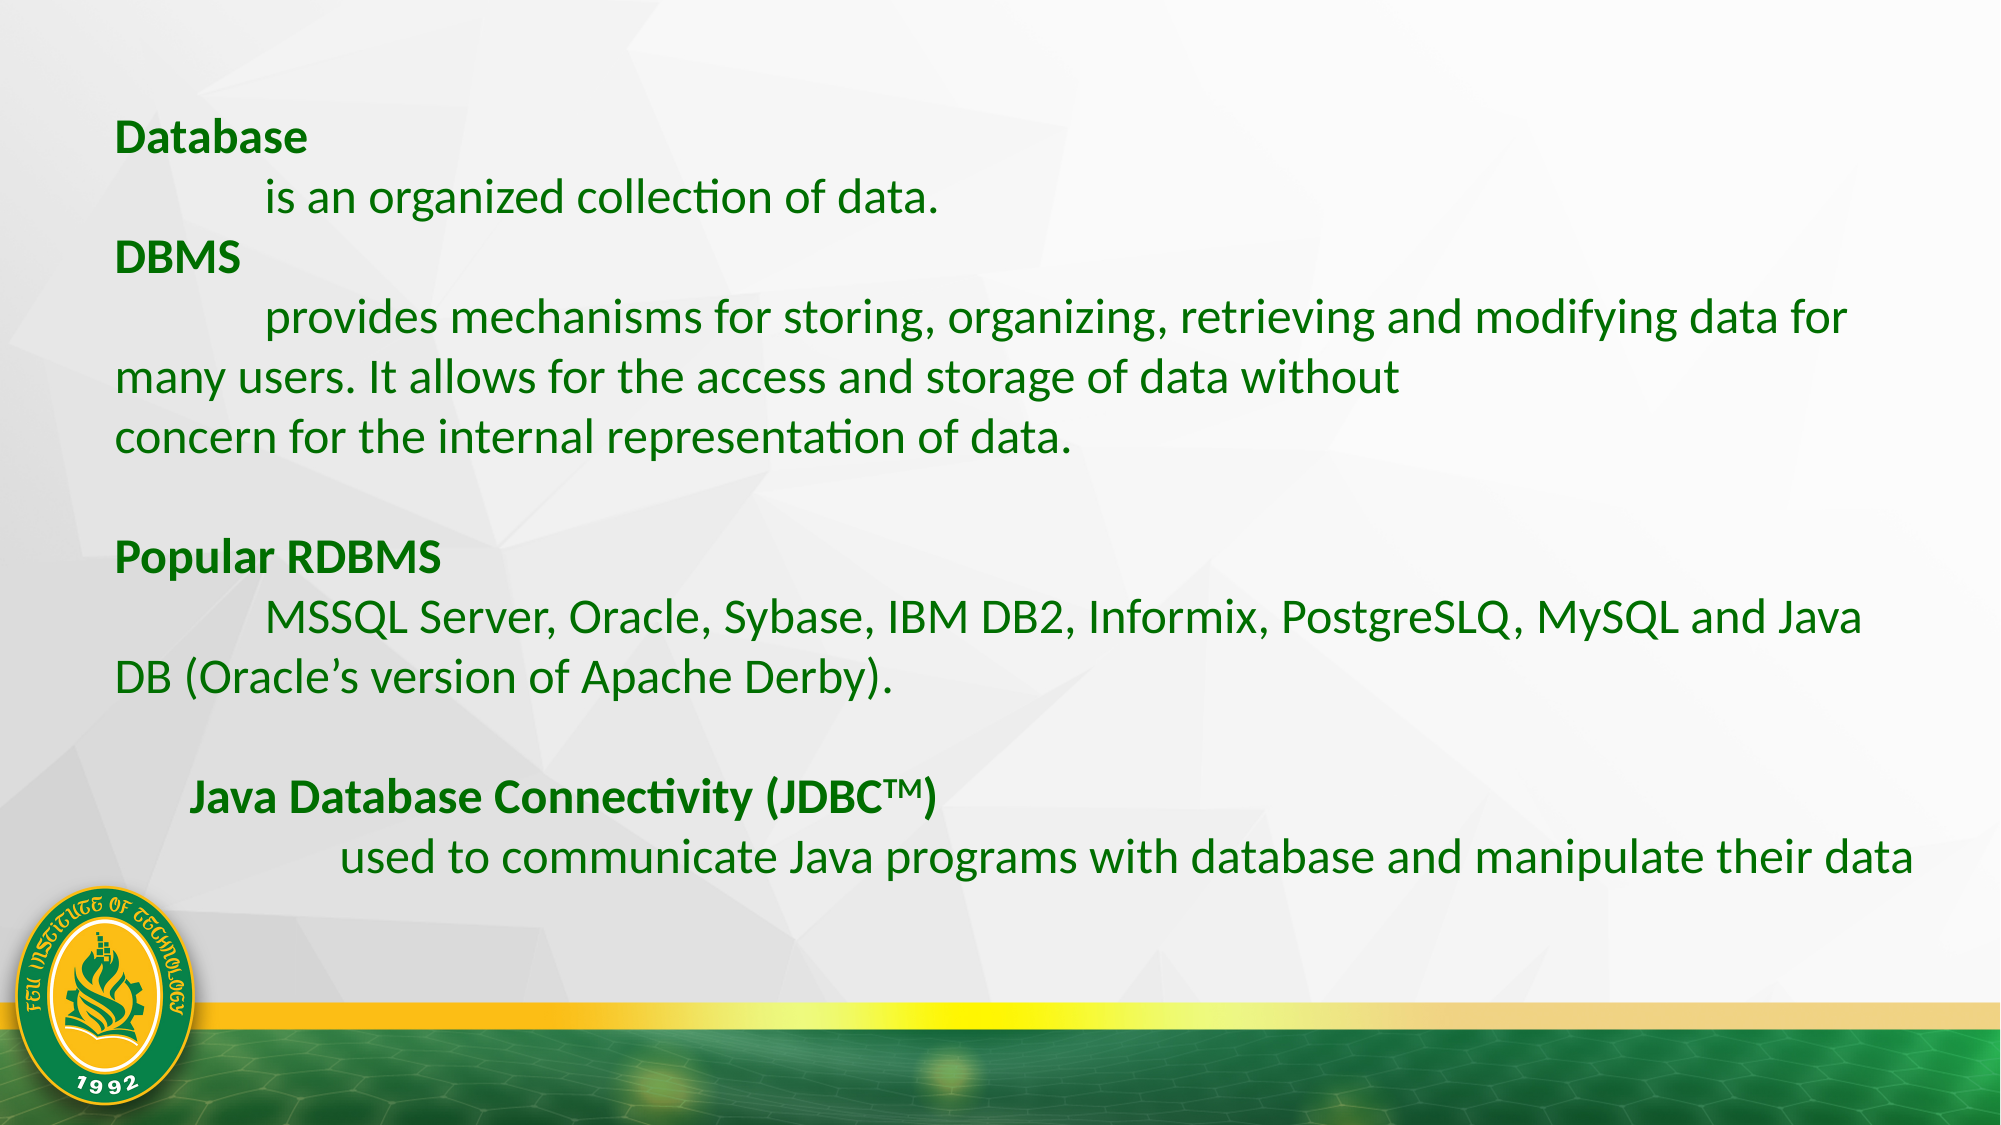

Database
	is an organized collection of data.
DBMS
	provides mechanisms for storing, organizing, retrieving and modifying data for many users. It allows for the access and storage of data without
concern for the internal representation of data.

Popular RDBMS
	MSSQL Server, Oracle, Sybase, IBM DB2, Informix, PostgreSLQ, MySQL and Java DB (Oracle’s version of Apache Derby).

Java Database Connectivity (JDBCTM)
	used to communicate Java programs with database and manipulate their data